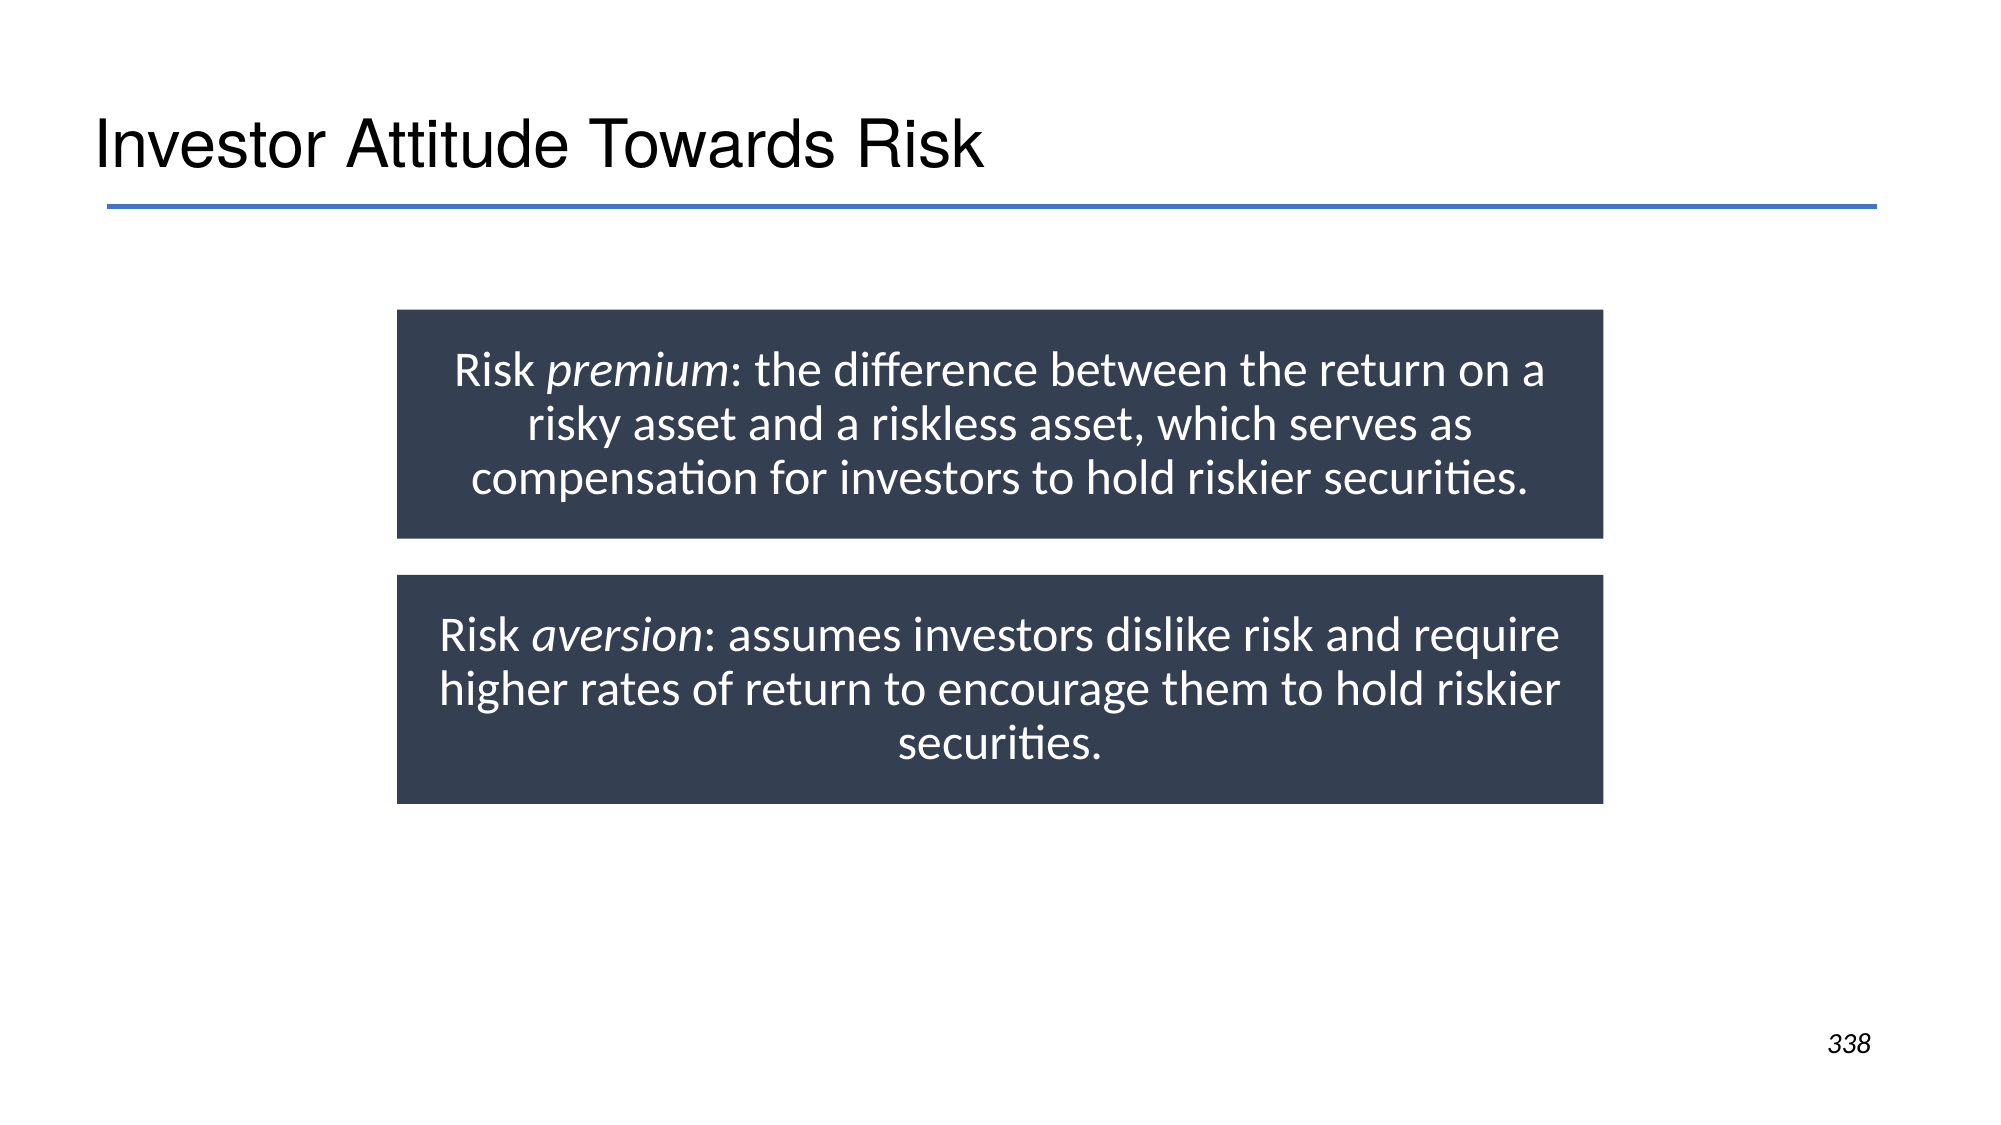

# Investor Attitude Towards Risk
Risk premium: the difference between the return on a risky asset and a riskless asset, which serves as compensation for investors to hold riskier securities.
Risk aversion: assumes investors dislike risk and require higher rates of return to encourage them to hold riskier securities.